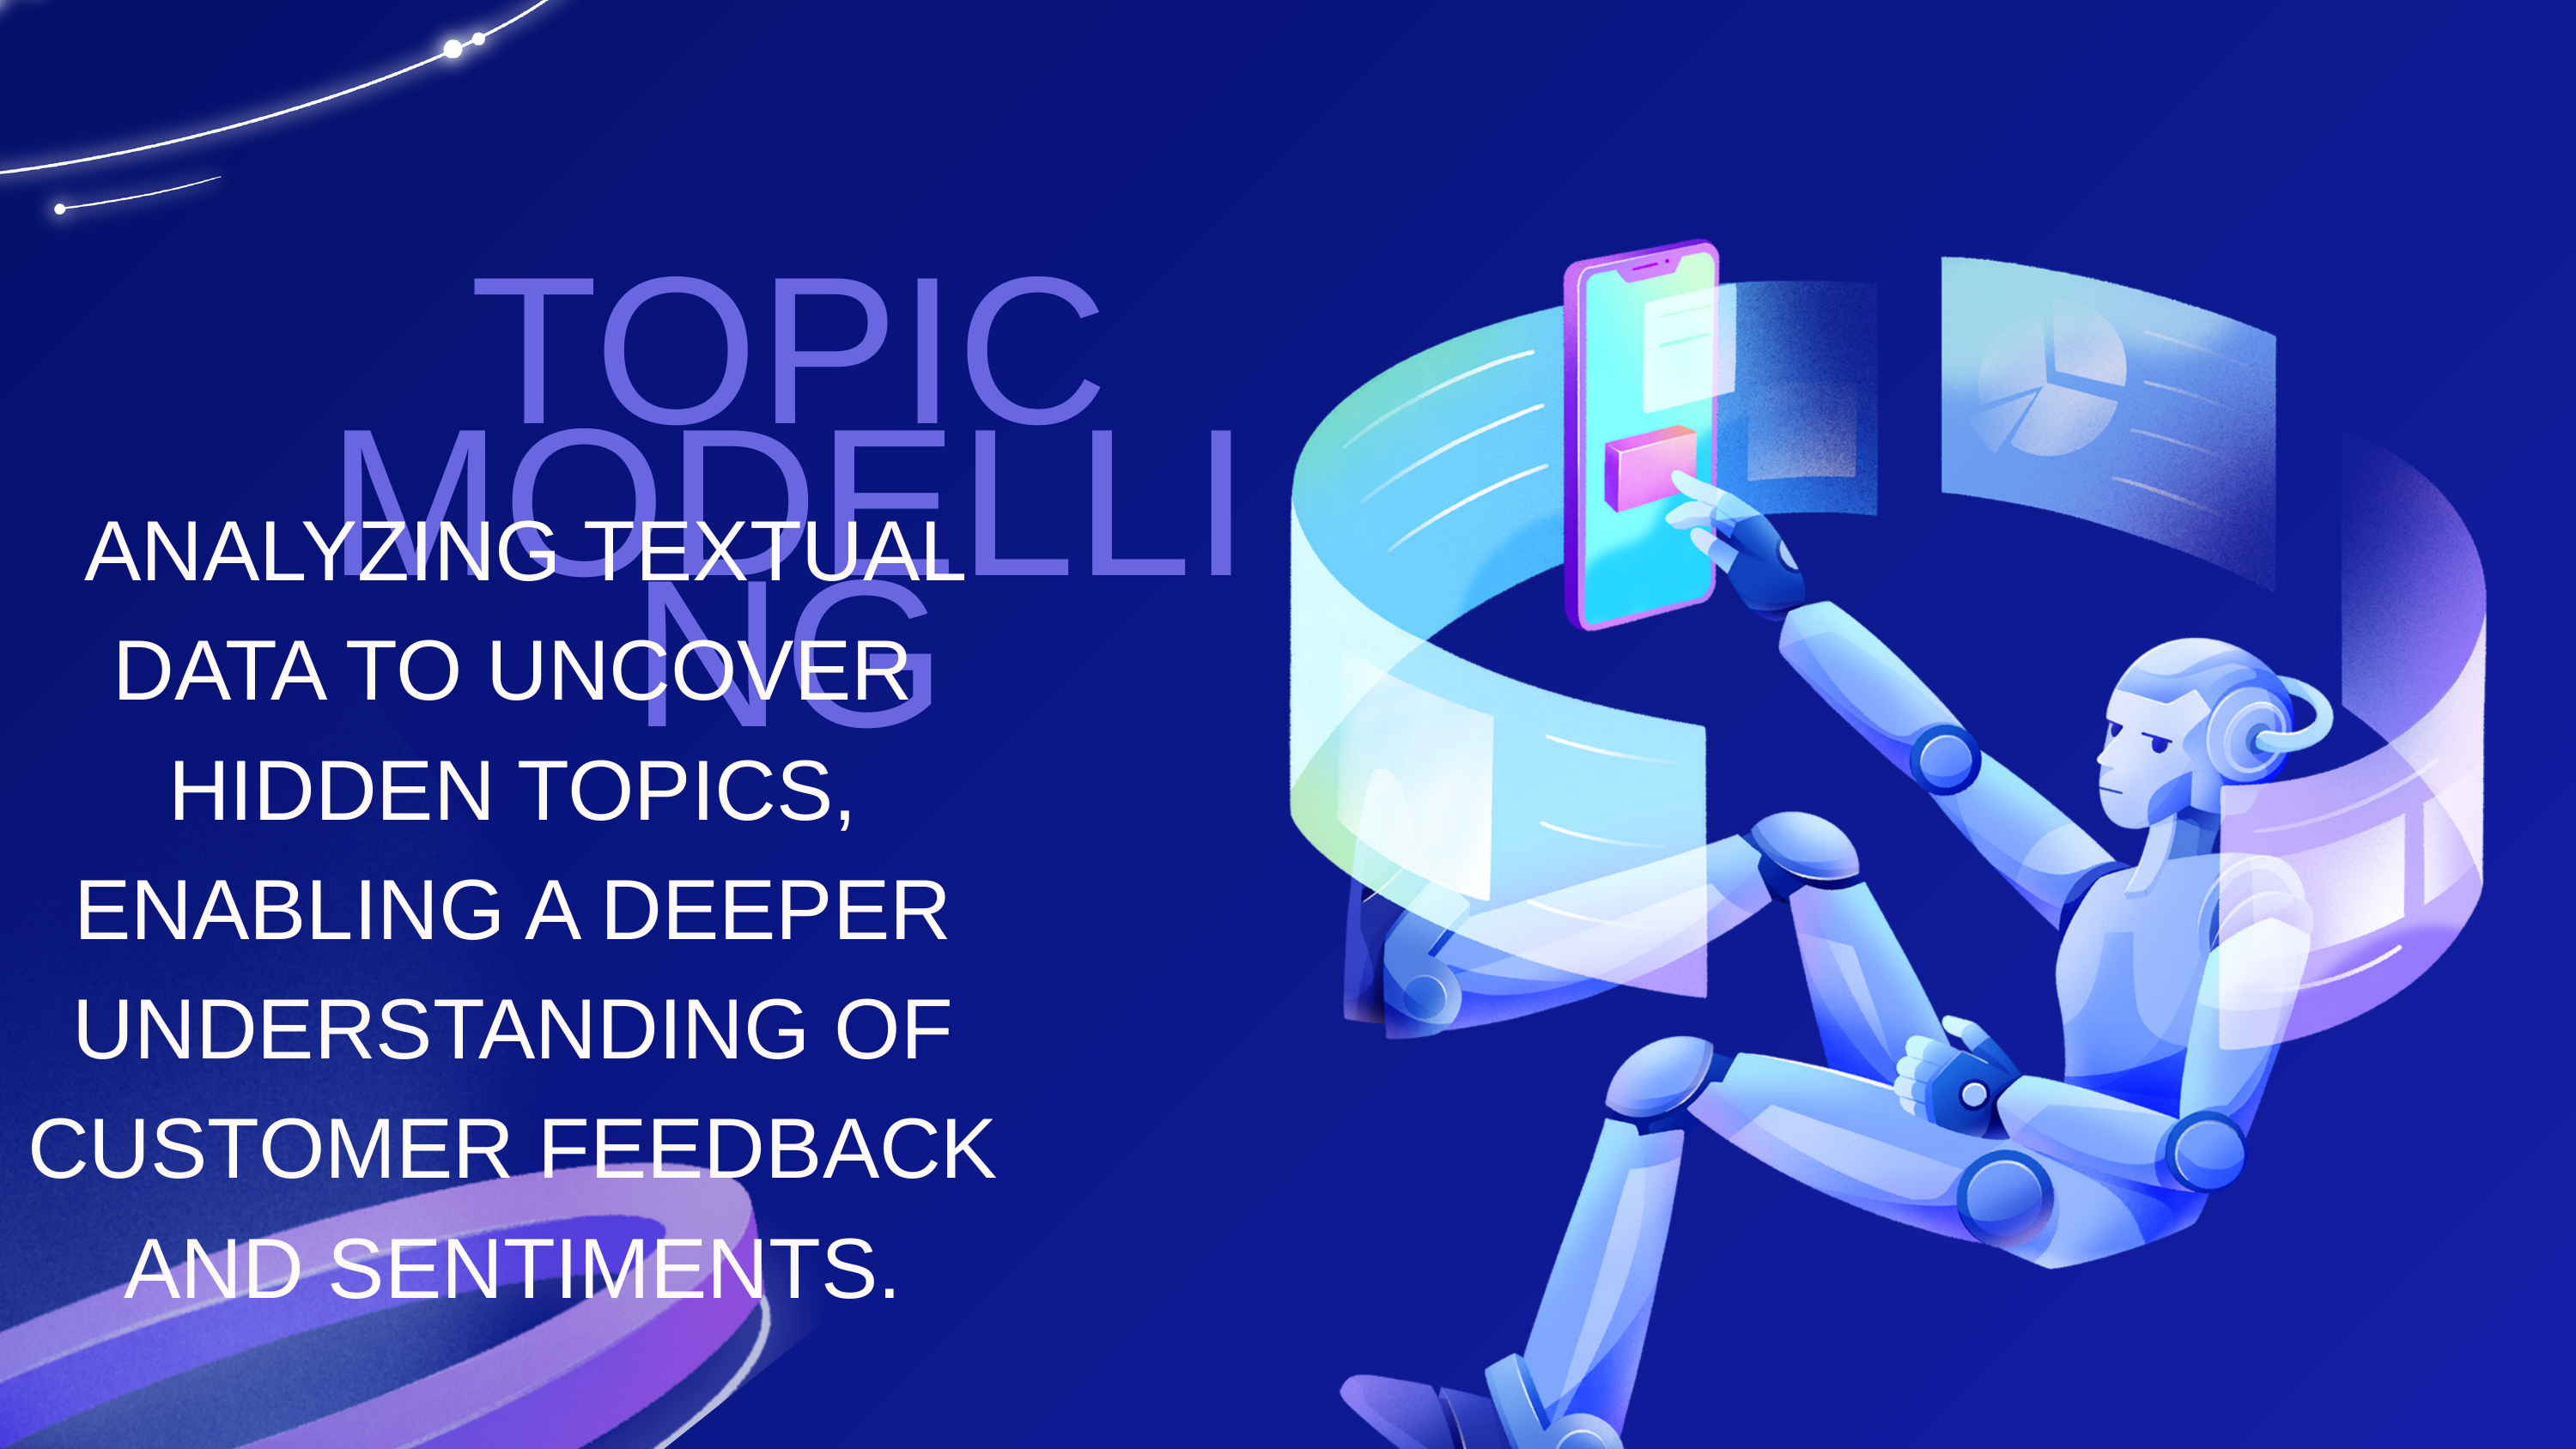

TOPIC MODELLING
 ANALYZING TEXTUAL DATA TO UNCOVER HIDDEN TOPICS, ENABLING A DEEPER UNDERSTANDING OF CUSTOMER FEEDBACK AND SENTIMENTS.